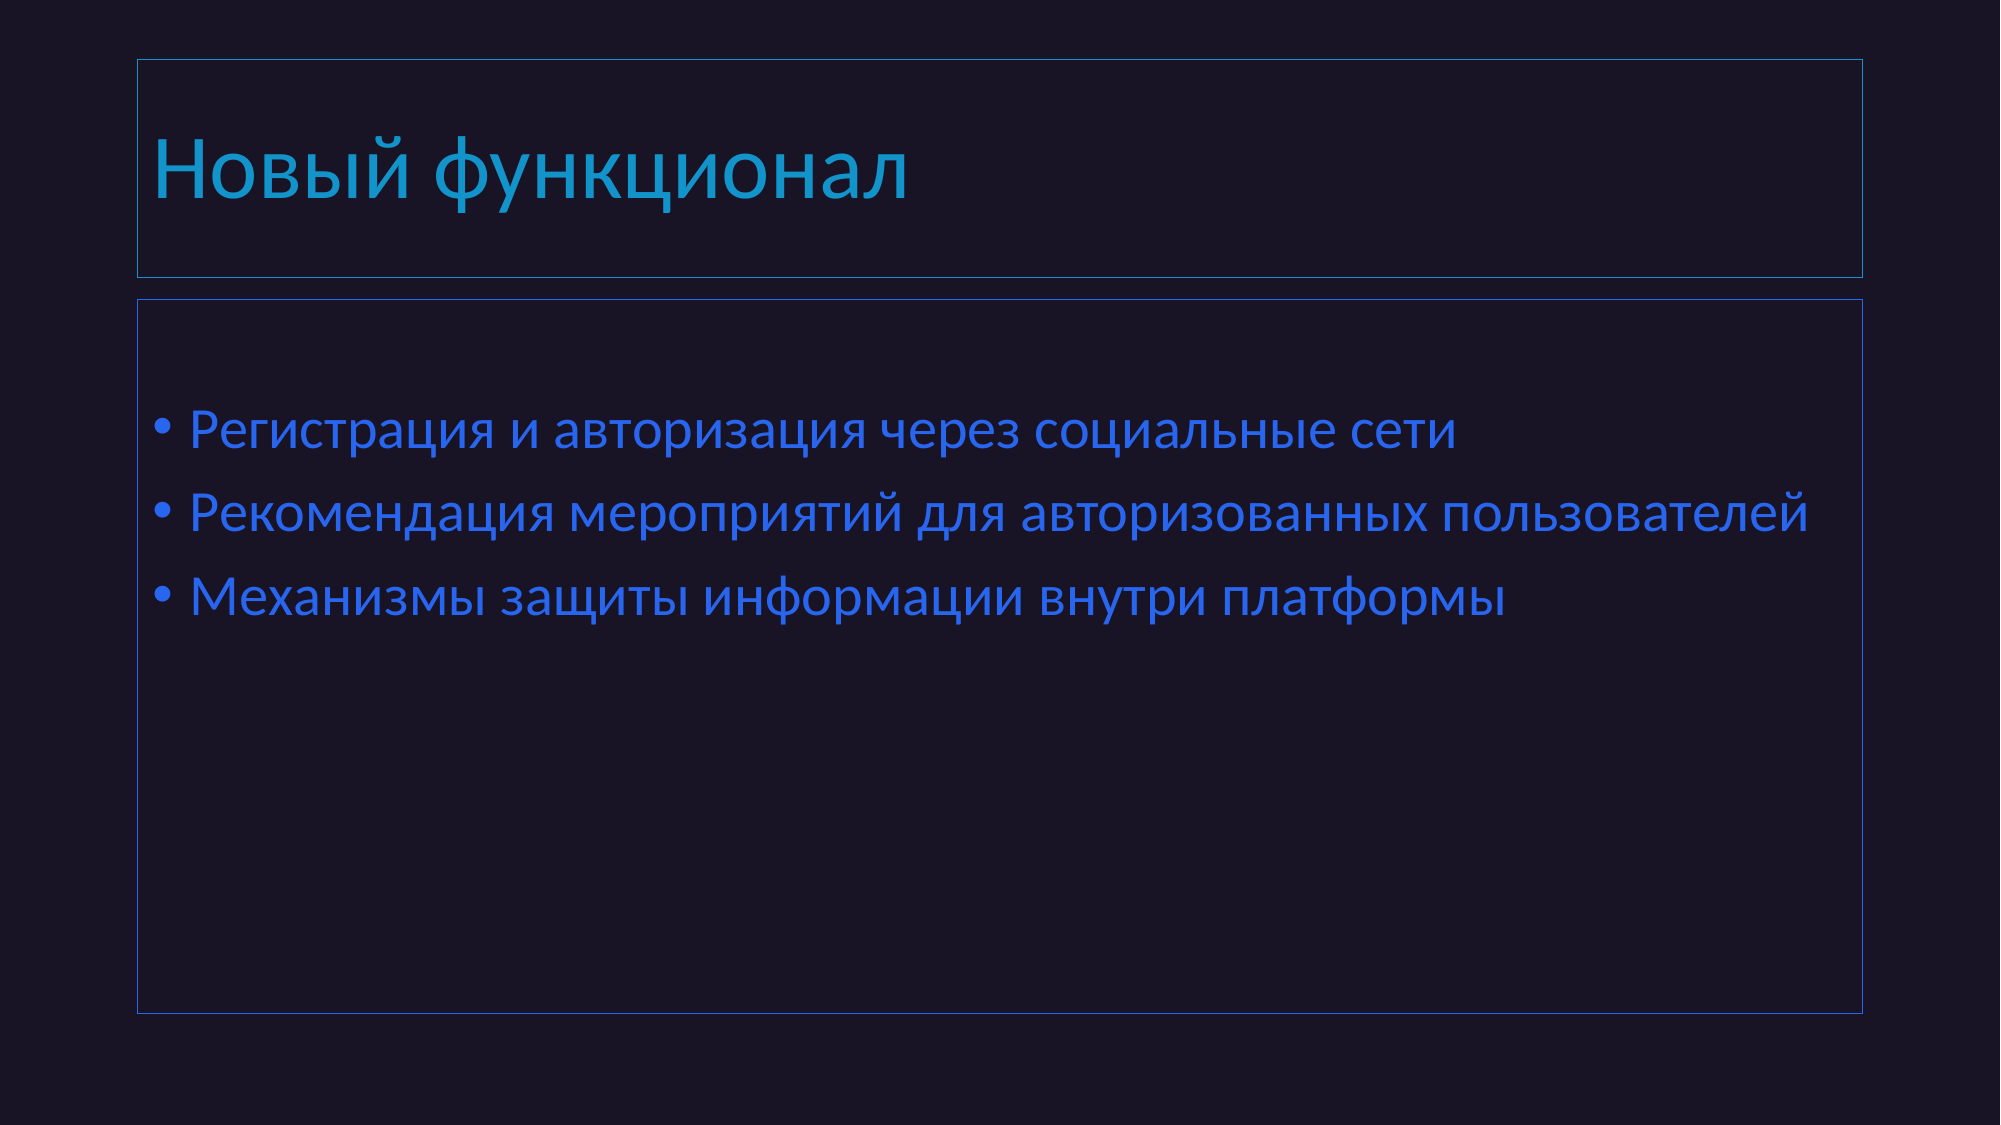

# Новый функционал

Регистрация и авторизация через социальные сети
Рекомендация мероприятий для авторизованных пользователей
Механизмы защиты информации внутри платформы